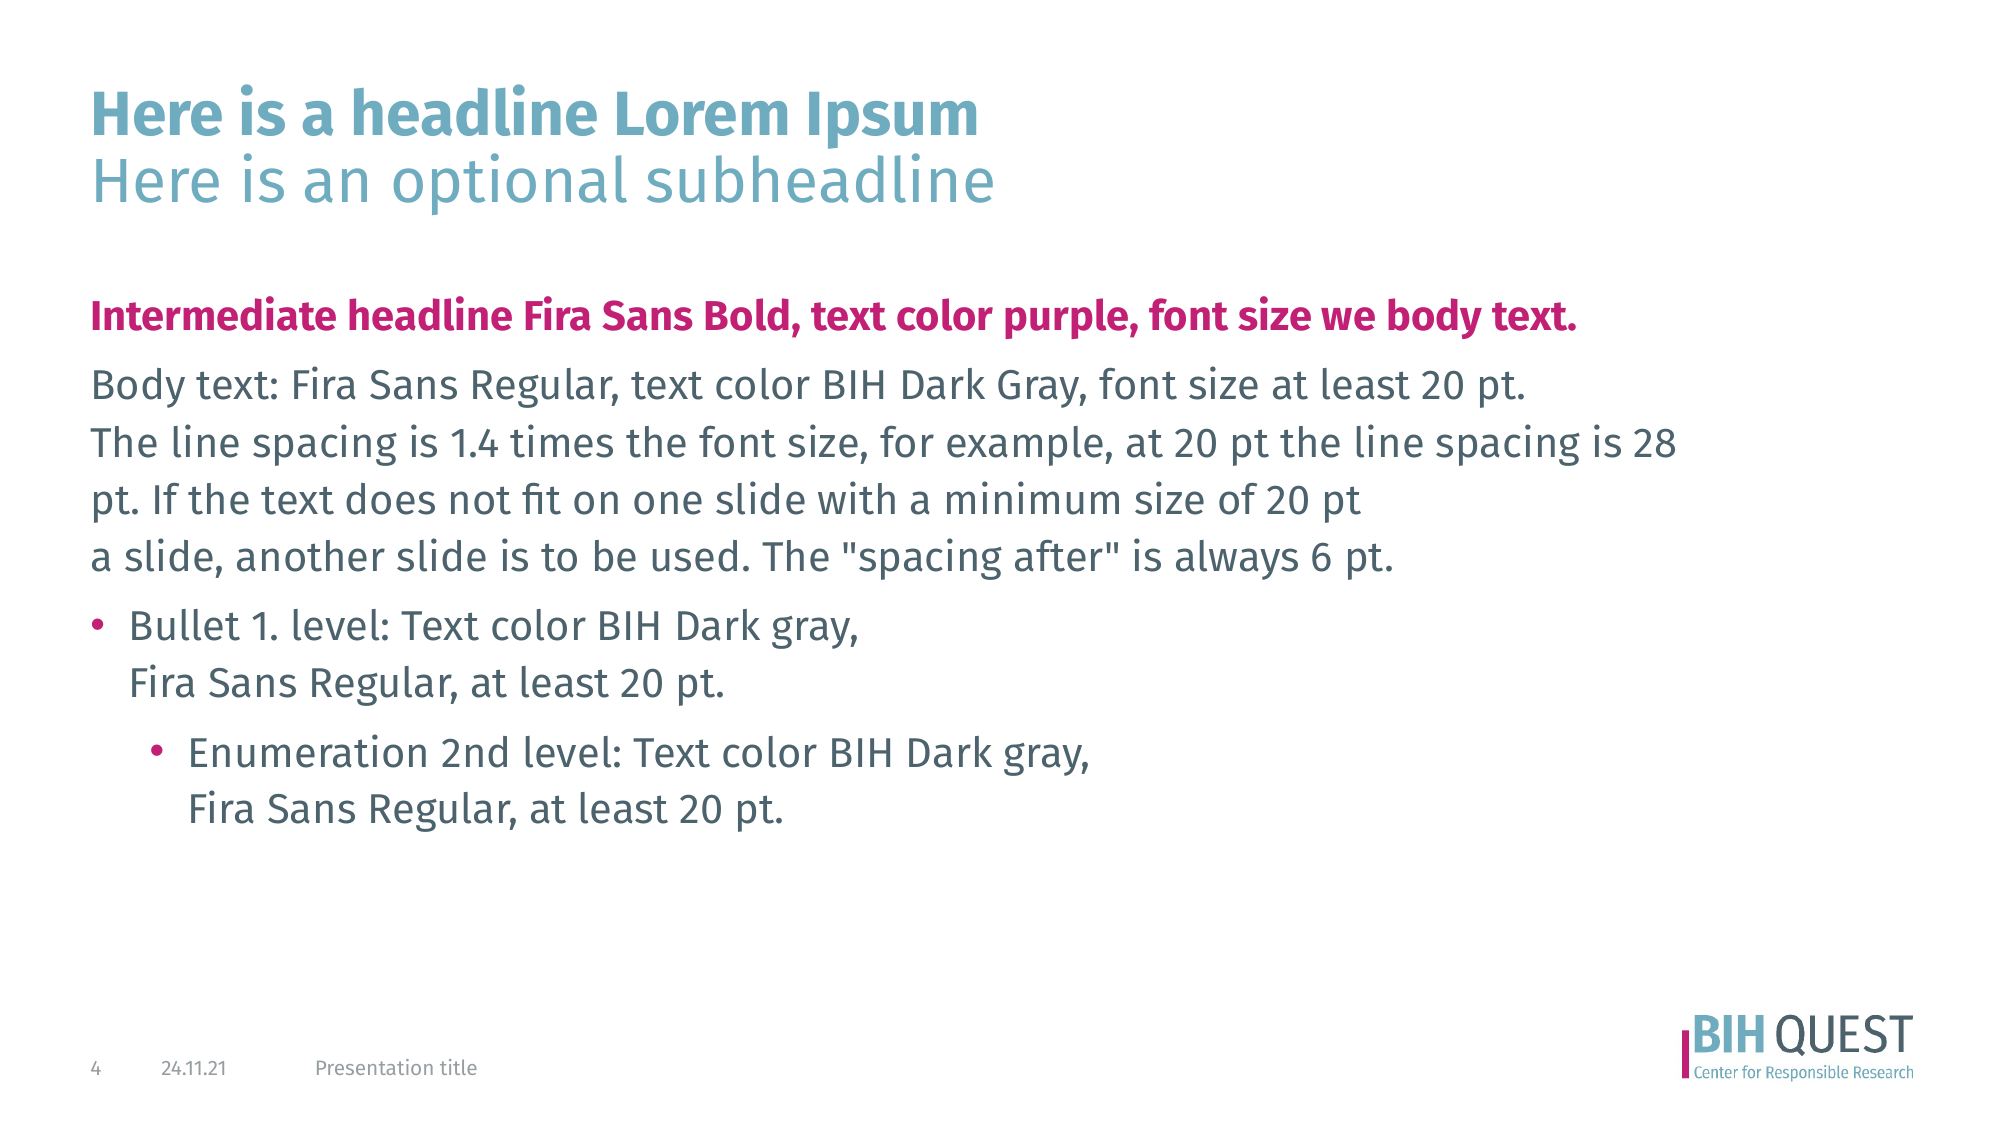

# Here is a headline Lorem Ipsum Here is an optional subheadline
Intermediate headline Fira Sans Bold, text color purple, font size we body text.
Body text: Fira Sans Regular, text color BIH Dark Gray, font size at least 20 pt.
The line spacing is 1.4 times the font size, for example, at 20 pt the line spacing is 28 pt. If the text does not fit on one slide with a minimum size of 20 pt
a slide, another slide is to be used. The "spacing after" is always 6 pt.
Bullet 1. level: Text color BIH Dark gray,
Fira Sans Regular, at least 20 pt.
Enumeration 2nd level: Text color BIH Dark gray,
Fira Sans Regular, at least 20 pt.

4
24.11.21
Presentation title